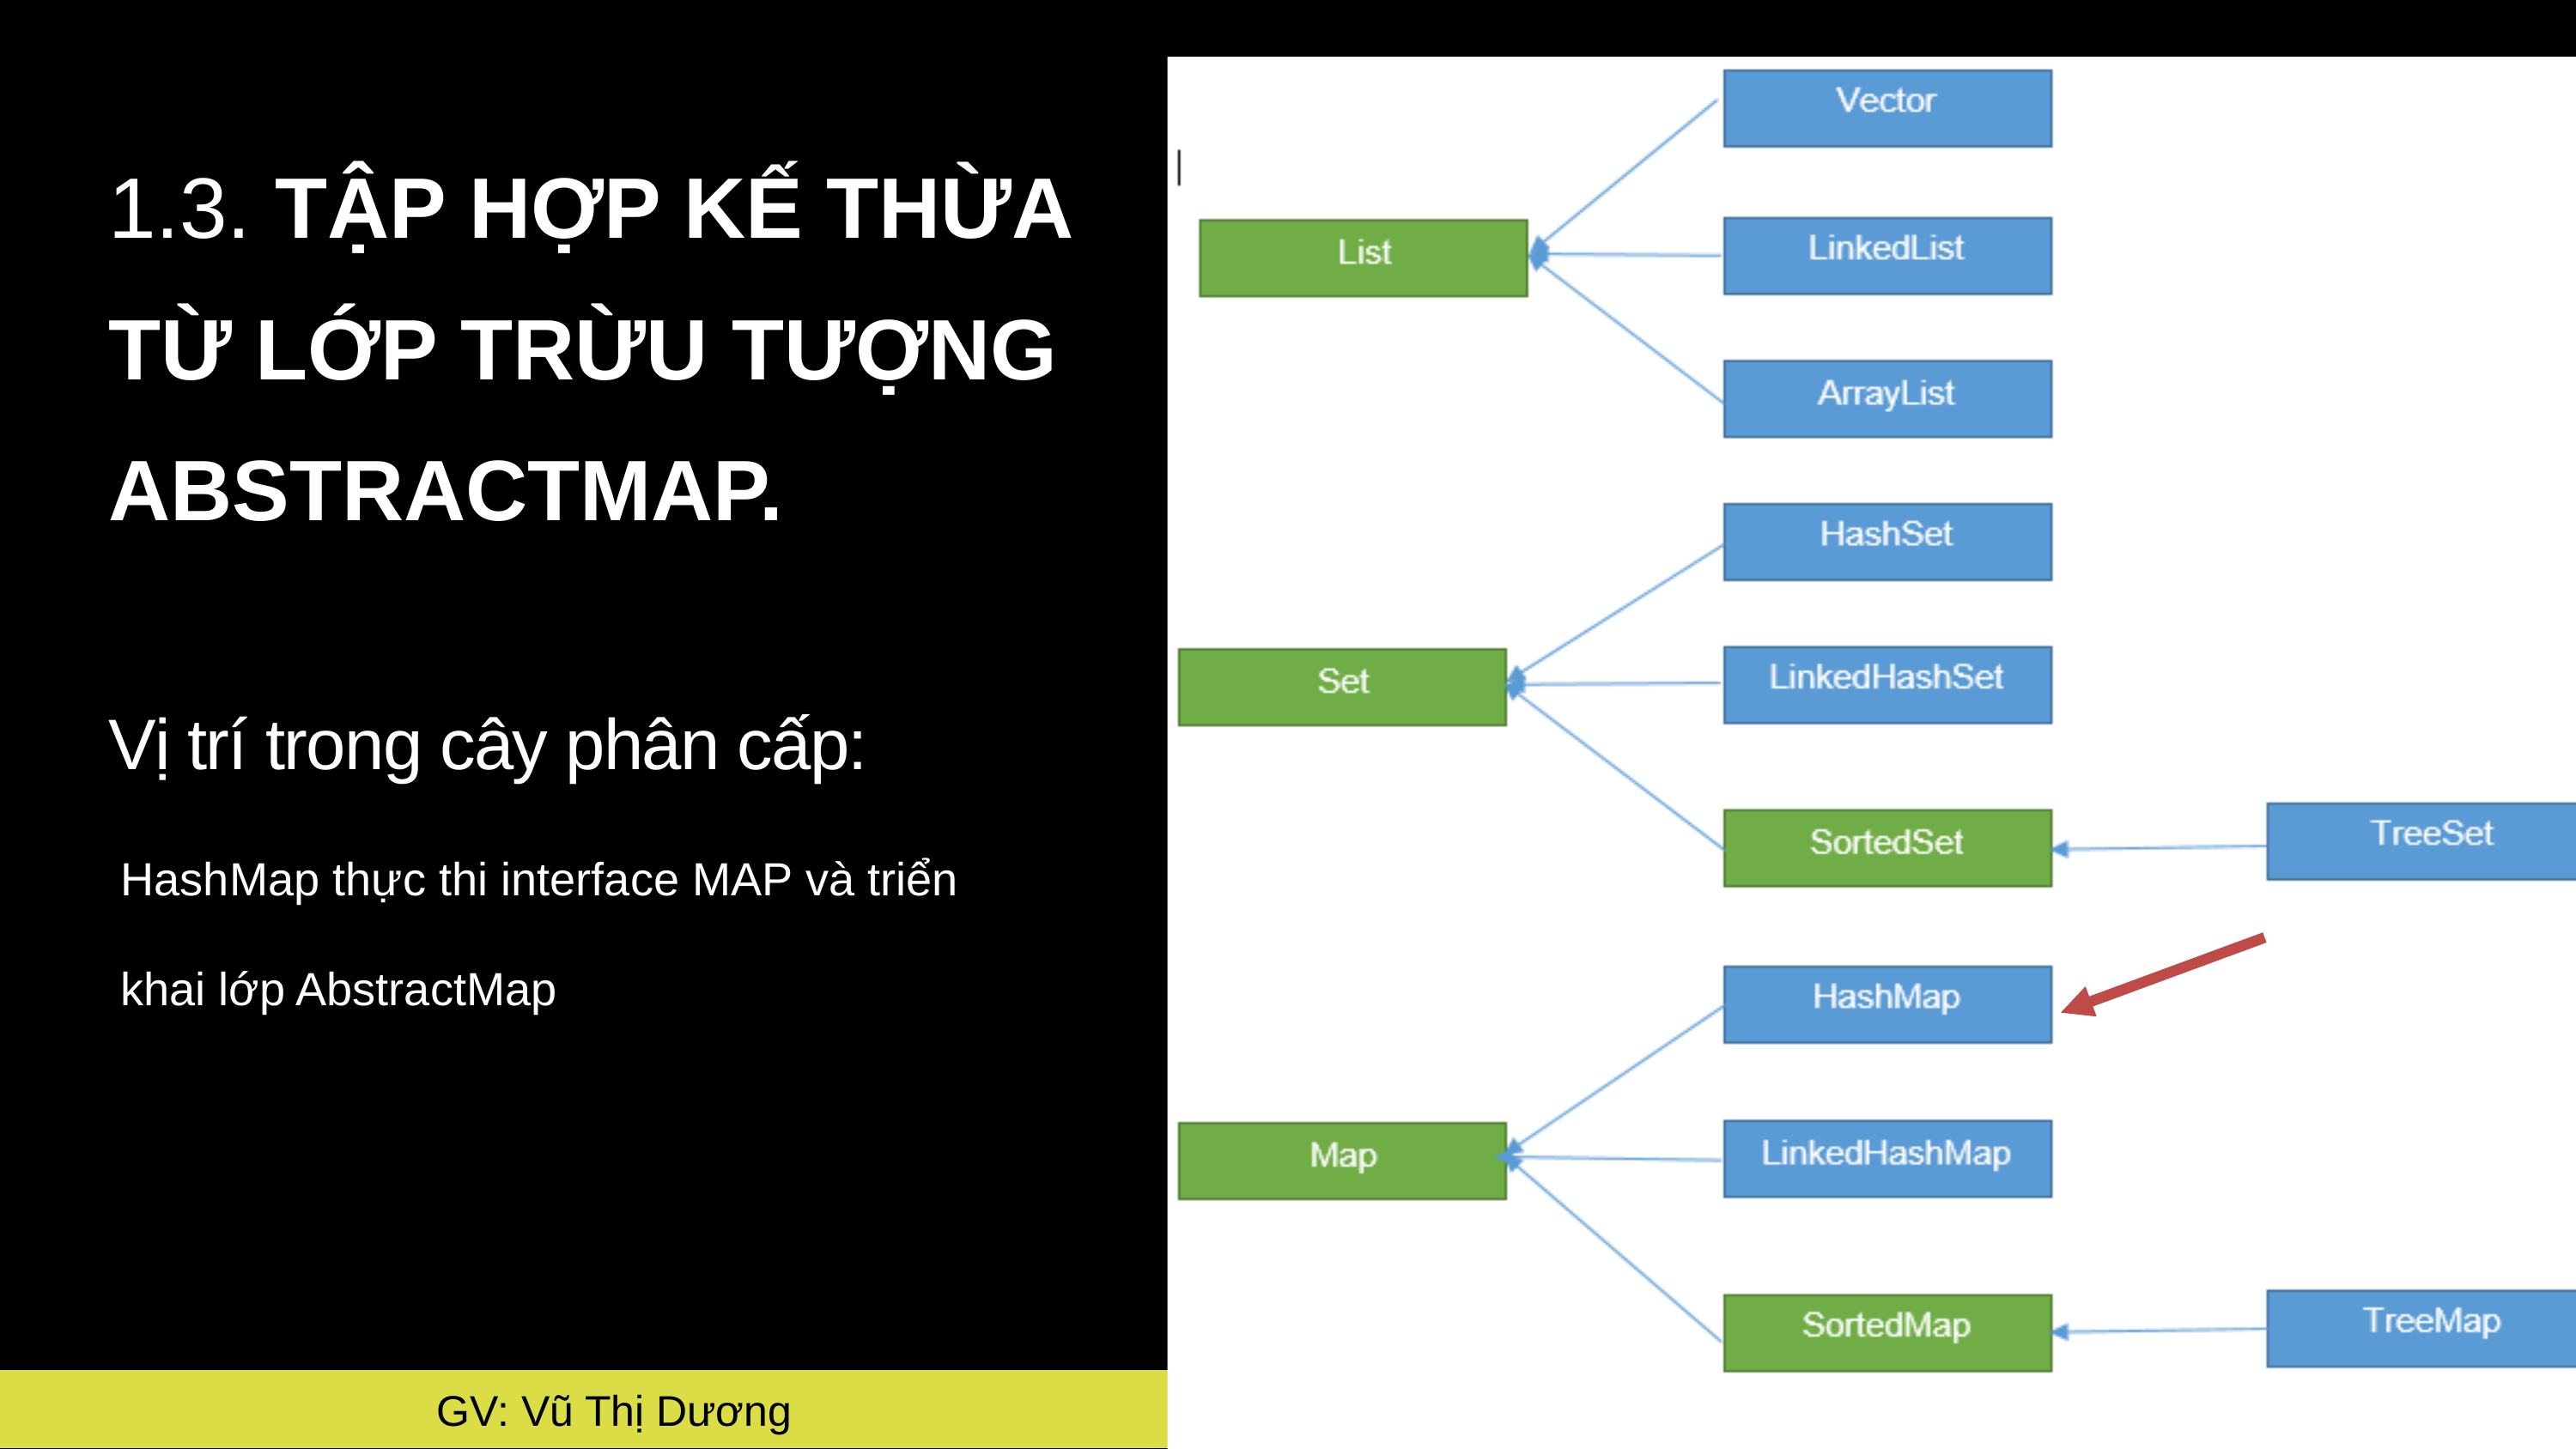

1.3. TẬP HỢP KẾ THỪA
TỪ LỚP TRỪU TƯỢNG
ABSTRACTMAP.

Vị trí trong cây phân cấp:
HashMap thực thi interface MAP và triển khai lớp AbstractMap
GV: Vũ Thị Dương